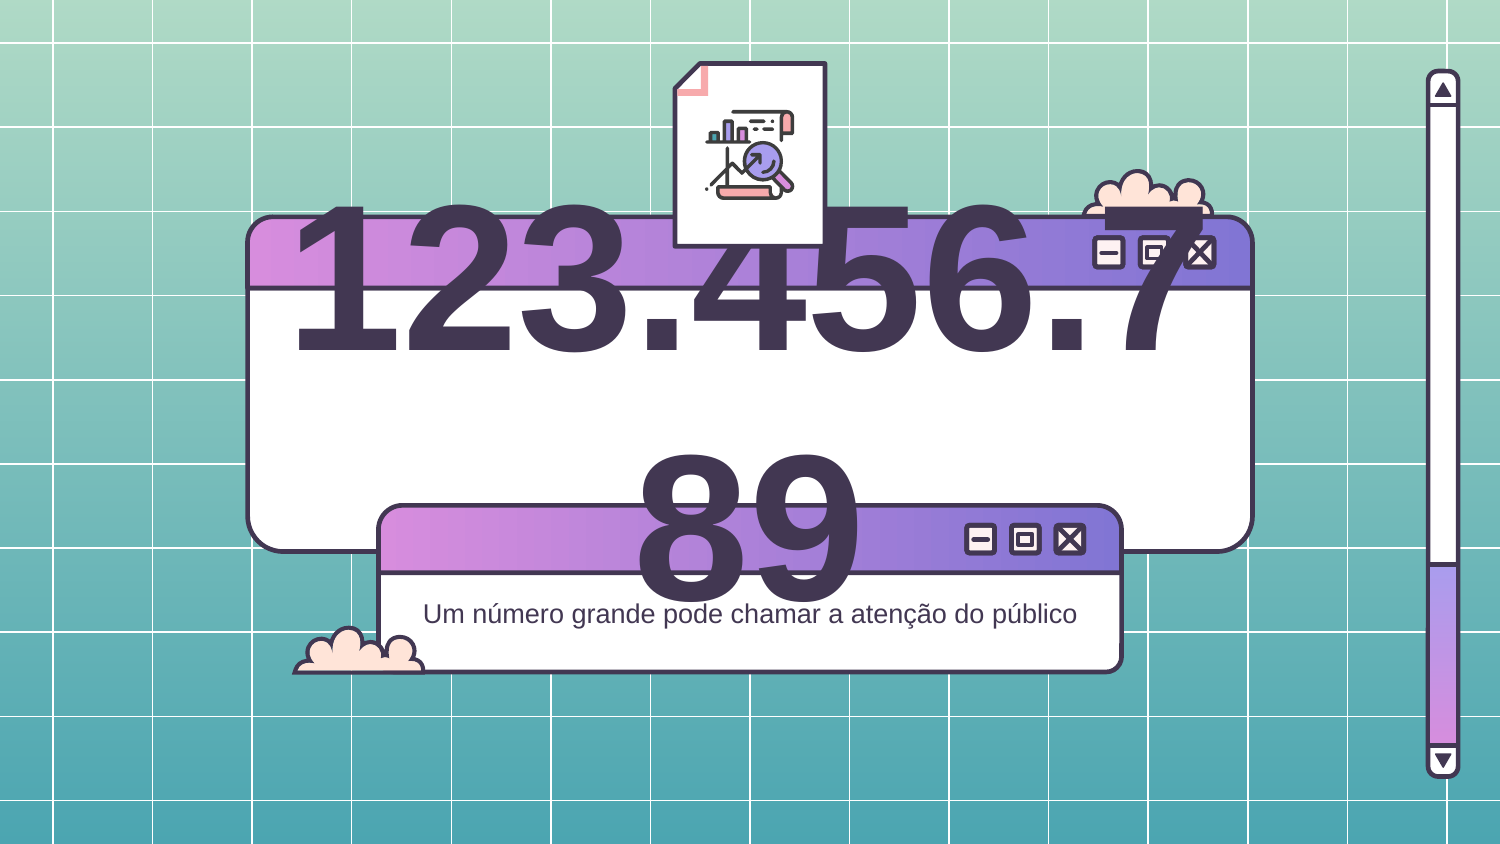

# 123.456.789

Um número grande pode chamar a atenção do público